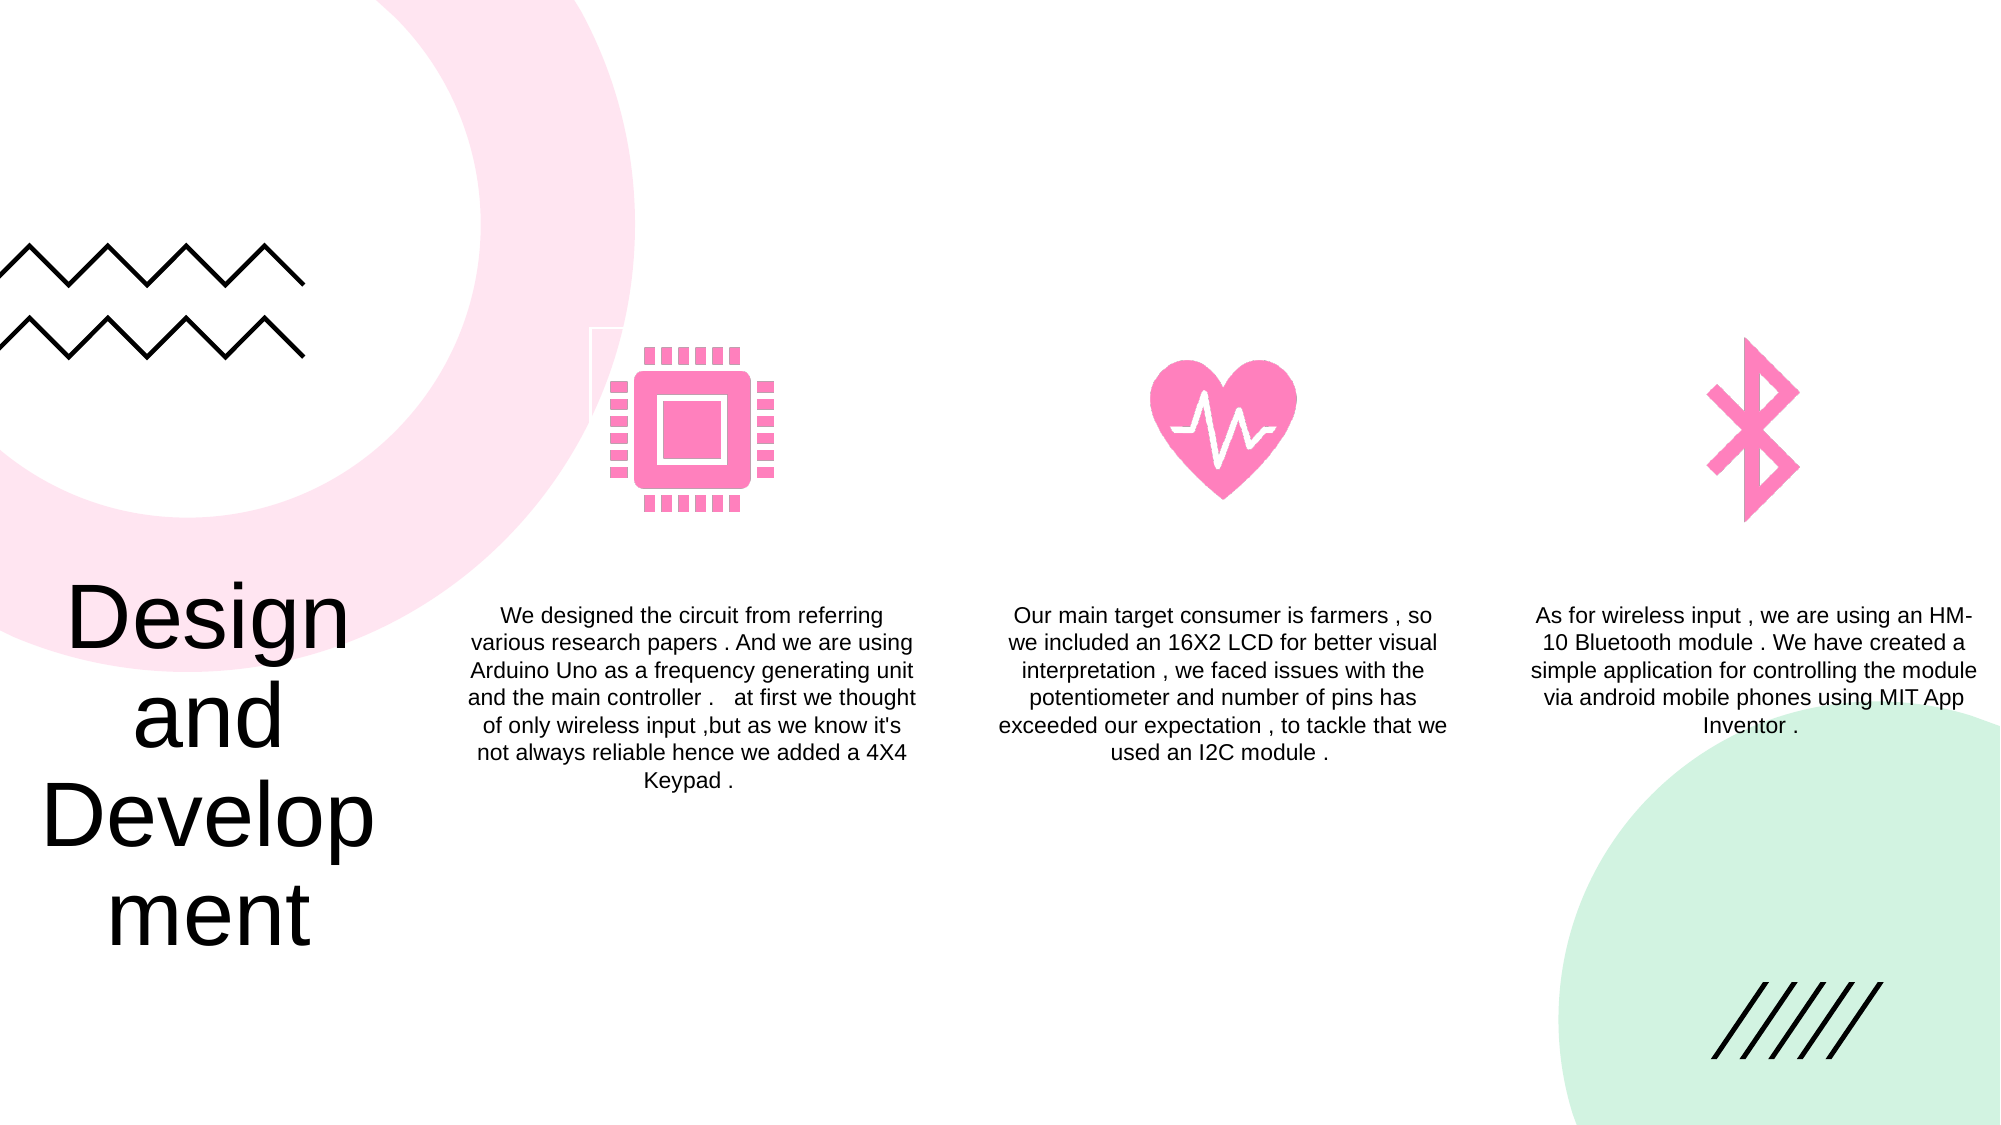

We designed the circuit from referring various research papers . And we are using Arduino Uno as a frequency generating unit and the main controller .   at first we thought of only wireless input ,but as we know it's not always reliable hence we added a 4X4 Keypad .
Our main target consumer is farmers , so we included an 16X2 LCD for better visual interpretation , we faced issues with the potentiometer and number of pins has exceeded our expectation , to tackle that we used an I2C module .
As for wireless input , we are using an HM-10 Bluetooth module . We have created a simple application for controlling the module via android mobile phones using MIT App Inventor .

# Design and Development